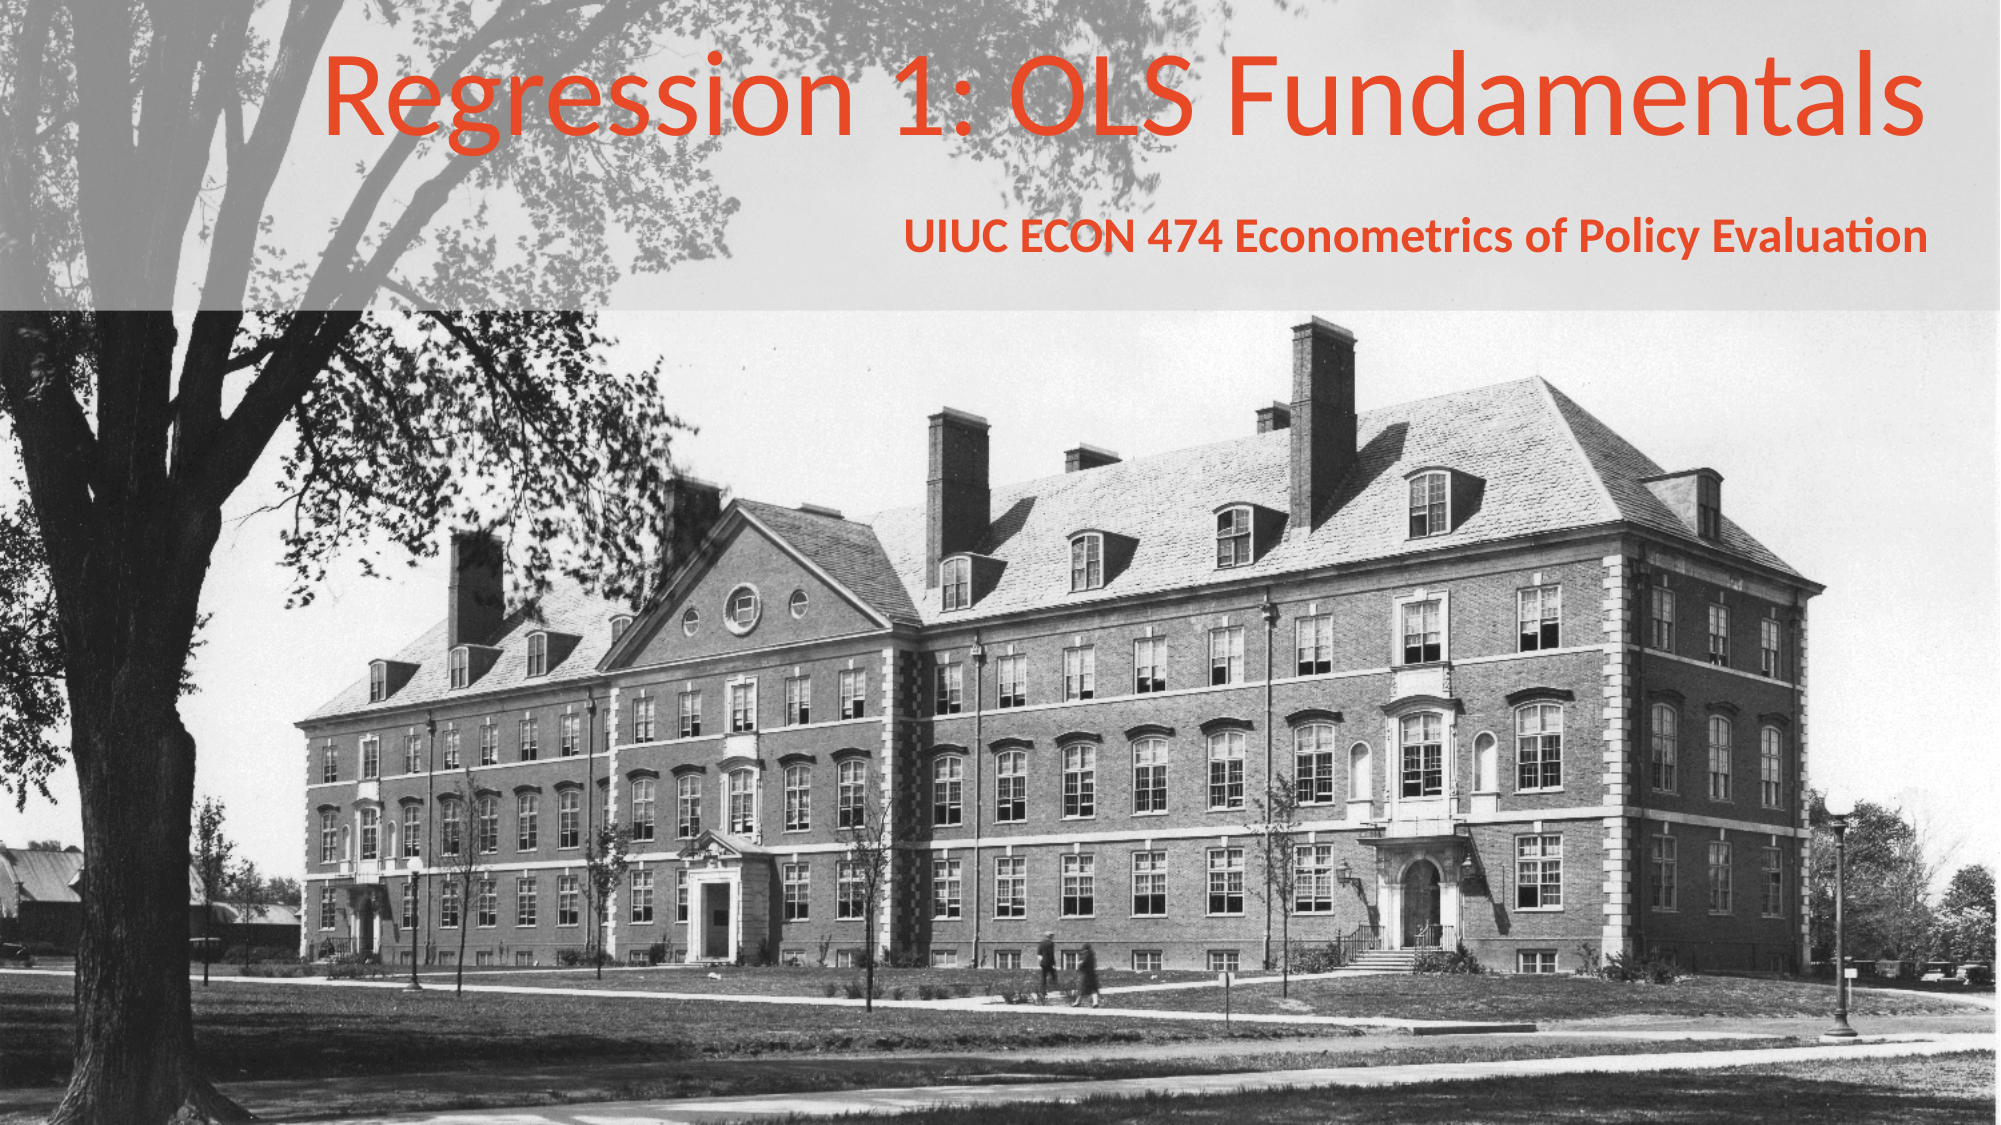

# Regression 1: OLS Fundamentals
UIUC ECON 474 Econometrics of Policy Evaluation